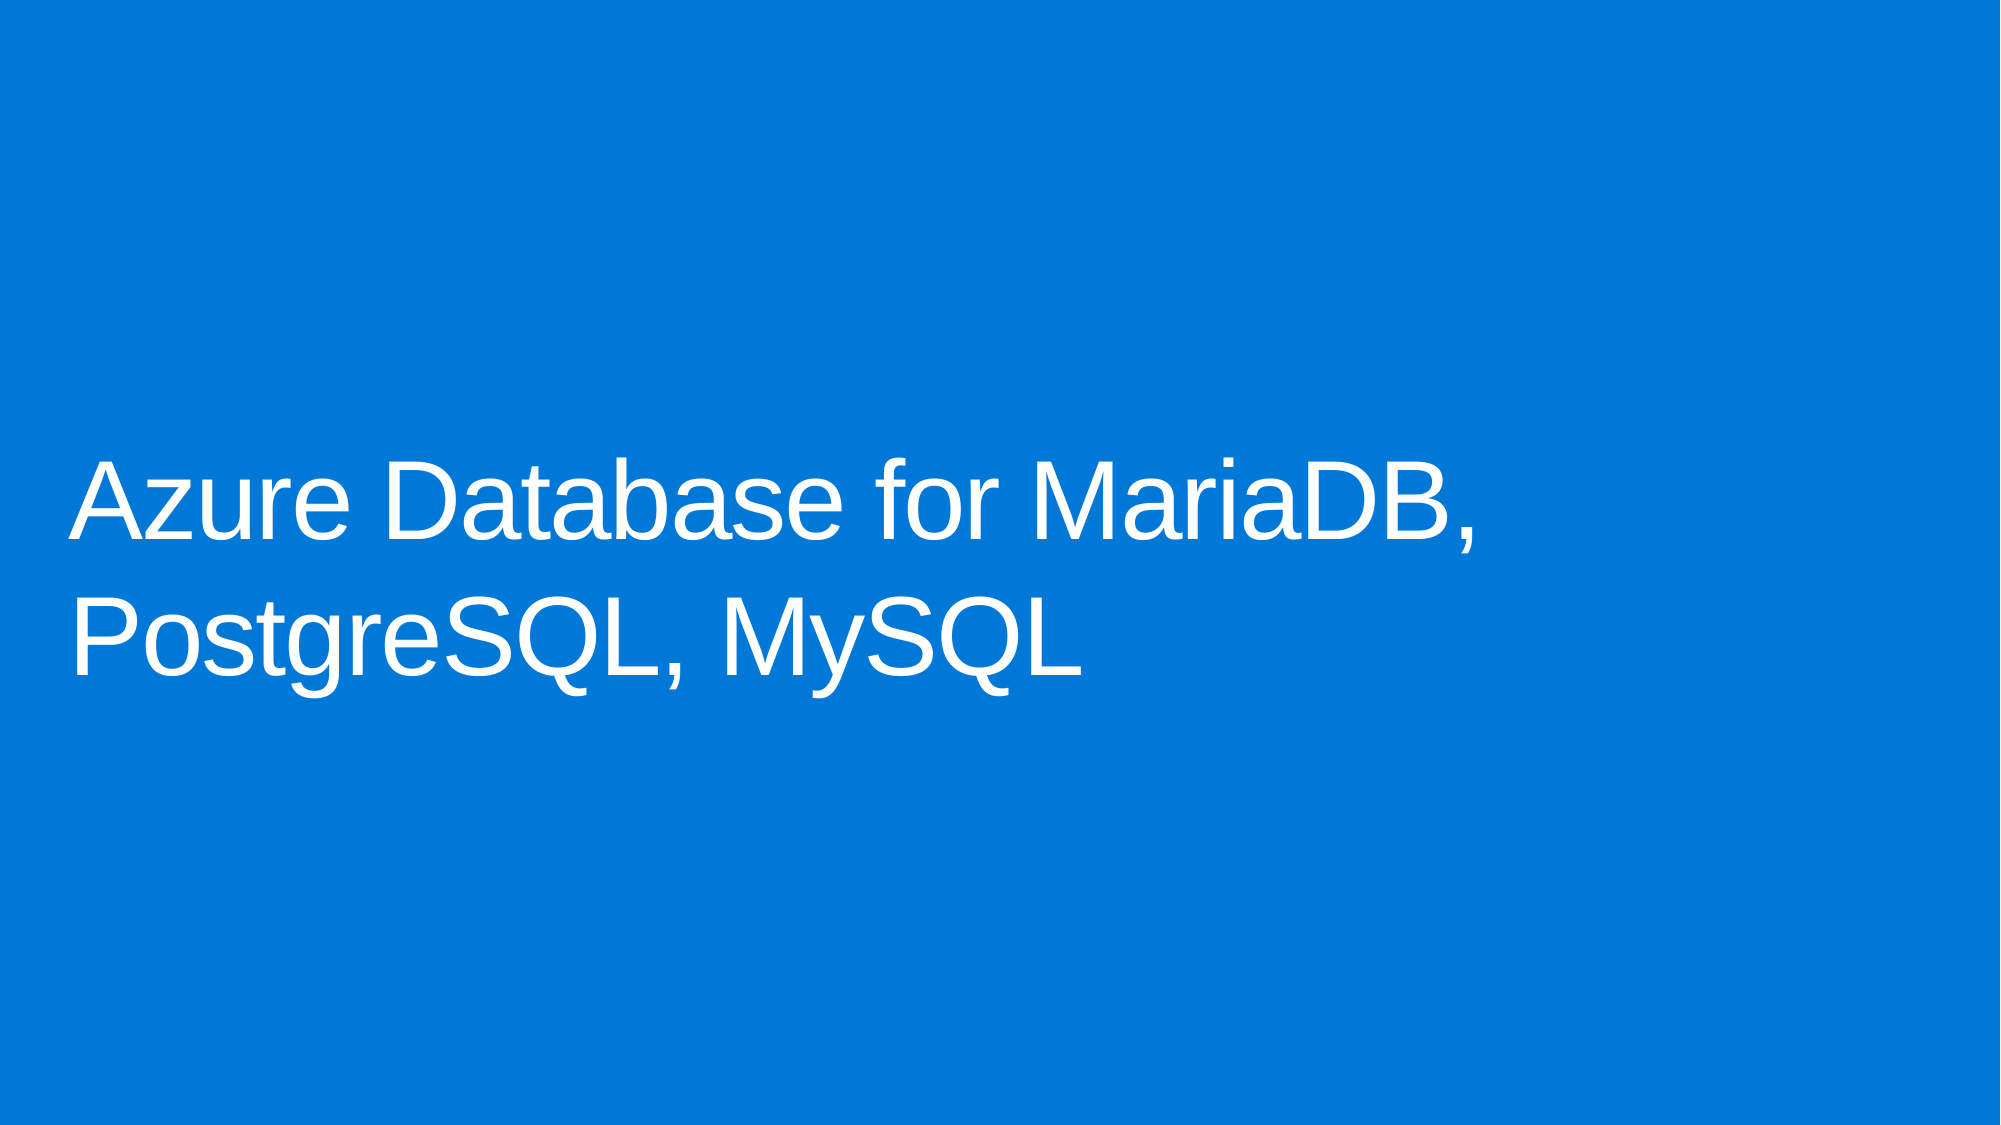

# Azure Database for MariaDB, PostgreSQL, MySQL